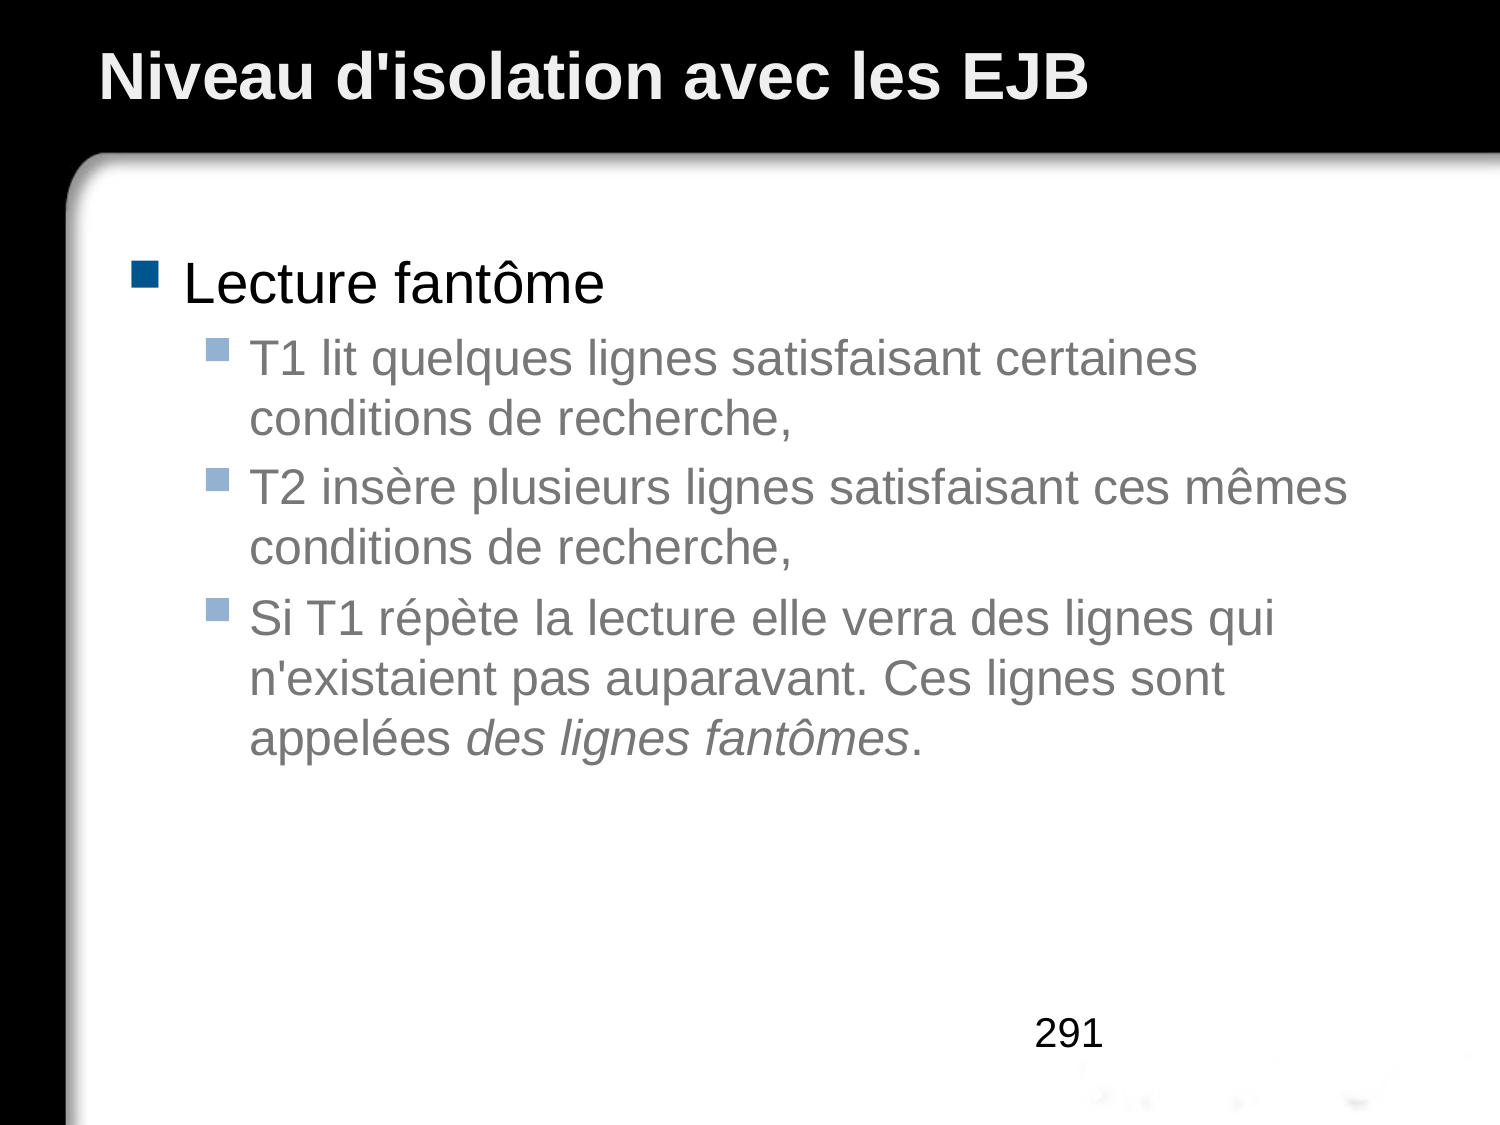

# Niveau d'isolation avec les EJB
Lecture fantôme
T1 lit quelques lignes satisfaisant certaines conditions de recherche,
T2 insère plusieurs lignes satisfaisant ces mêmes conditions de recherche,
Si T1 répète la lecture elle verra des lignes qui n'existaient pas auparavant. Ces lignes sont appelées des lignes fantômes.